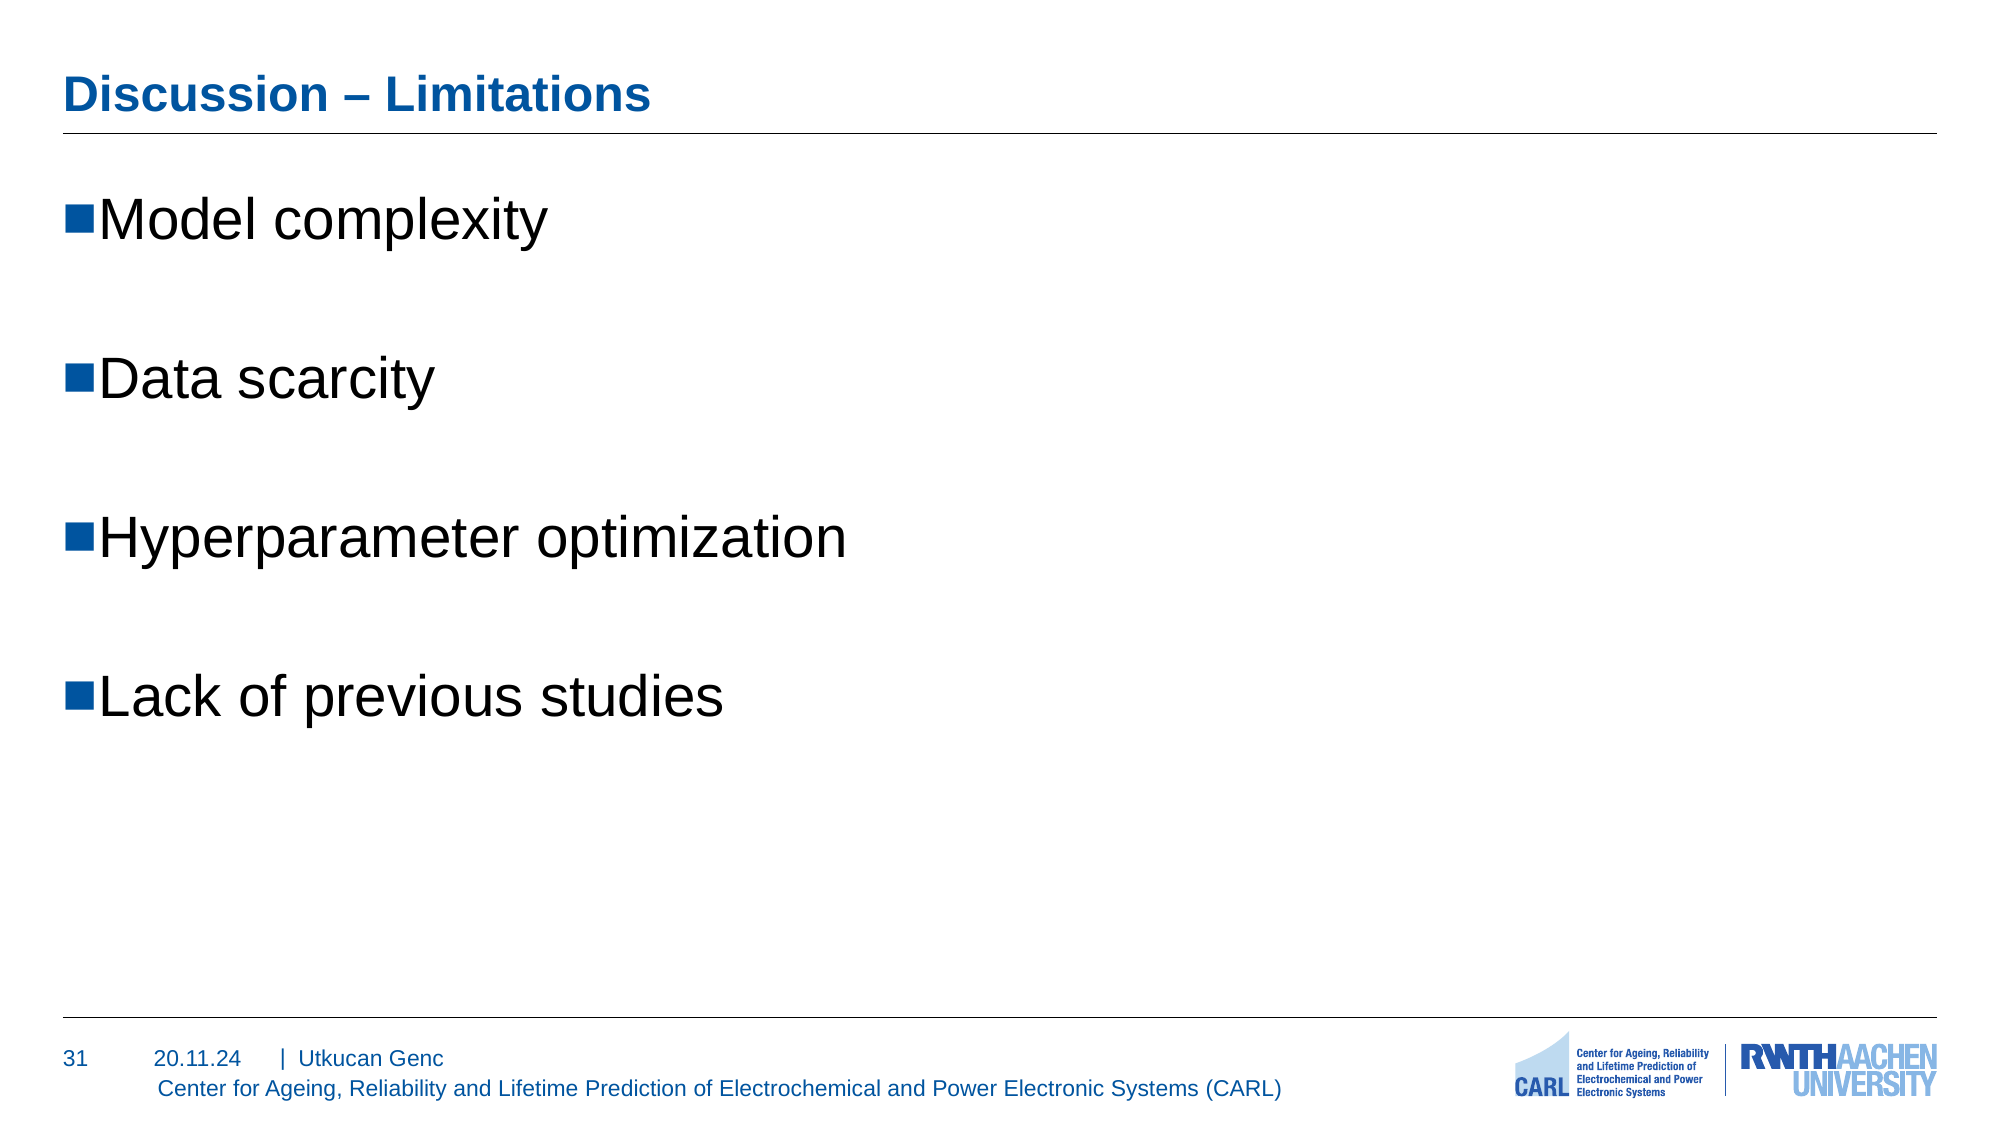

# Discussion – Limitations
Model complexity

Data scarcity

Hyperparameter optimization

Lack of previous studies
31
20.11.24
Utkucan Genc